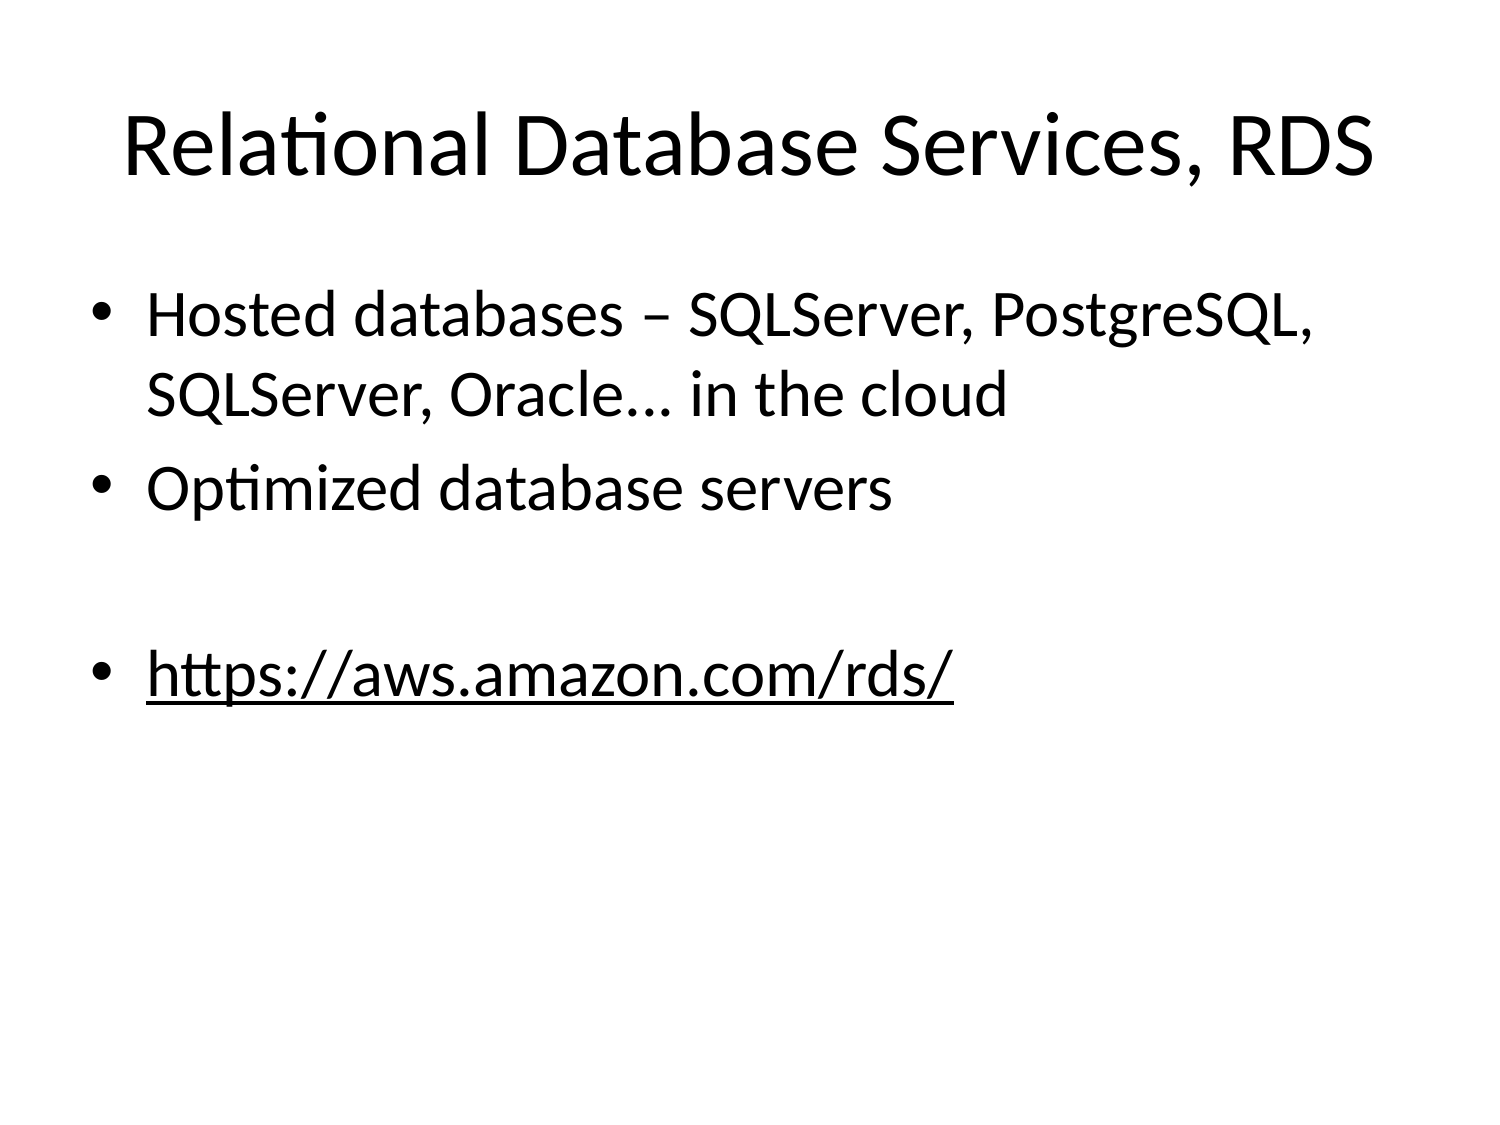

# Relational Database Services, RDS
Hosted databases – SQLServer, PostgreSQL, SQLServer, Oracle... in the cloud
Optimized database servers

https://aws.amazon.com/rds/